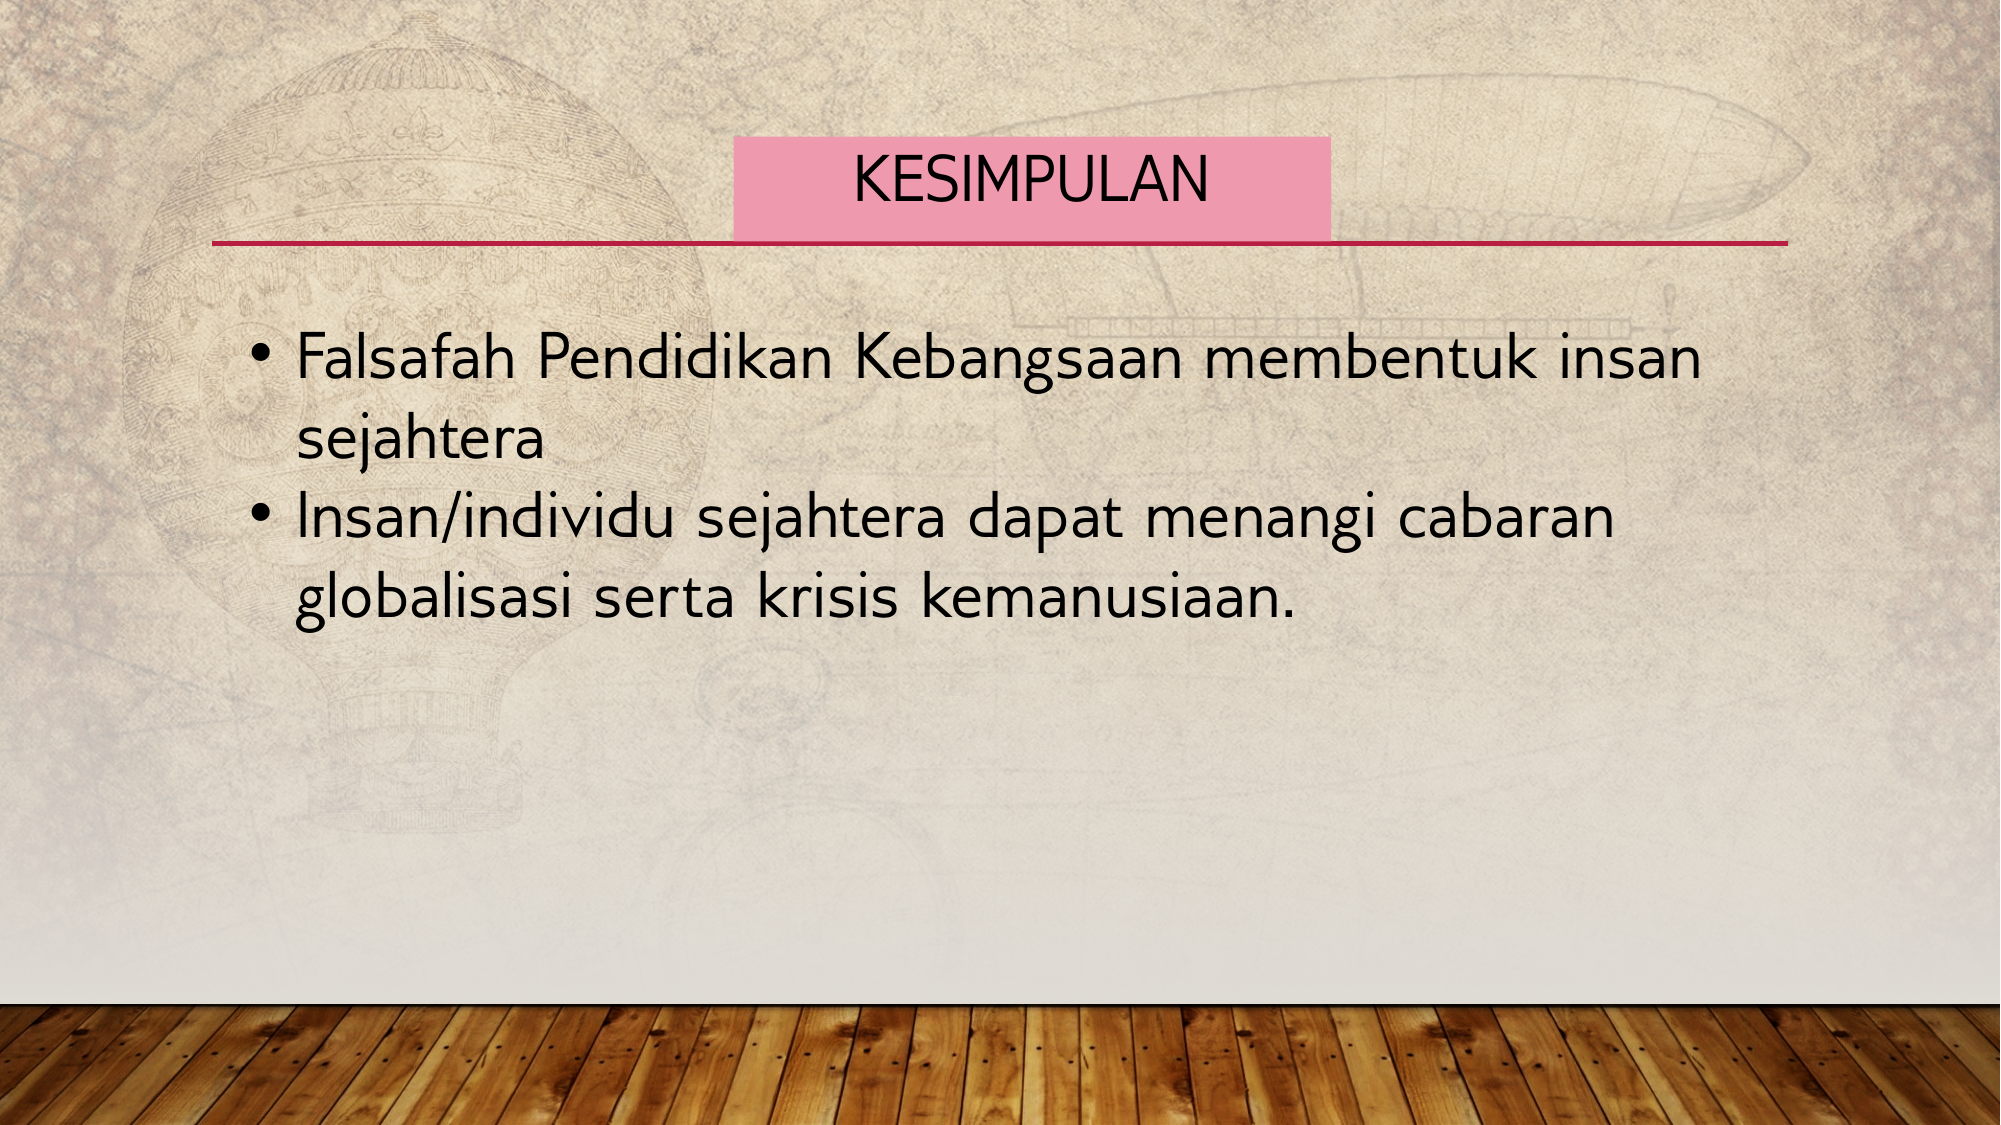

# Kesimpulan
Falsafah Pendidikan Kebangsaan membentuk insan sejahtera
Insan/individu sejahtera dapat menangi cabaran globalisasi serta krisis kemanusiaan.